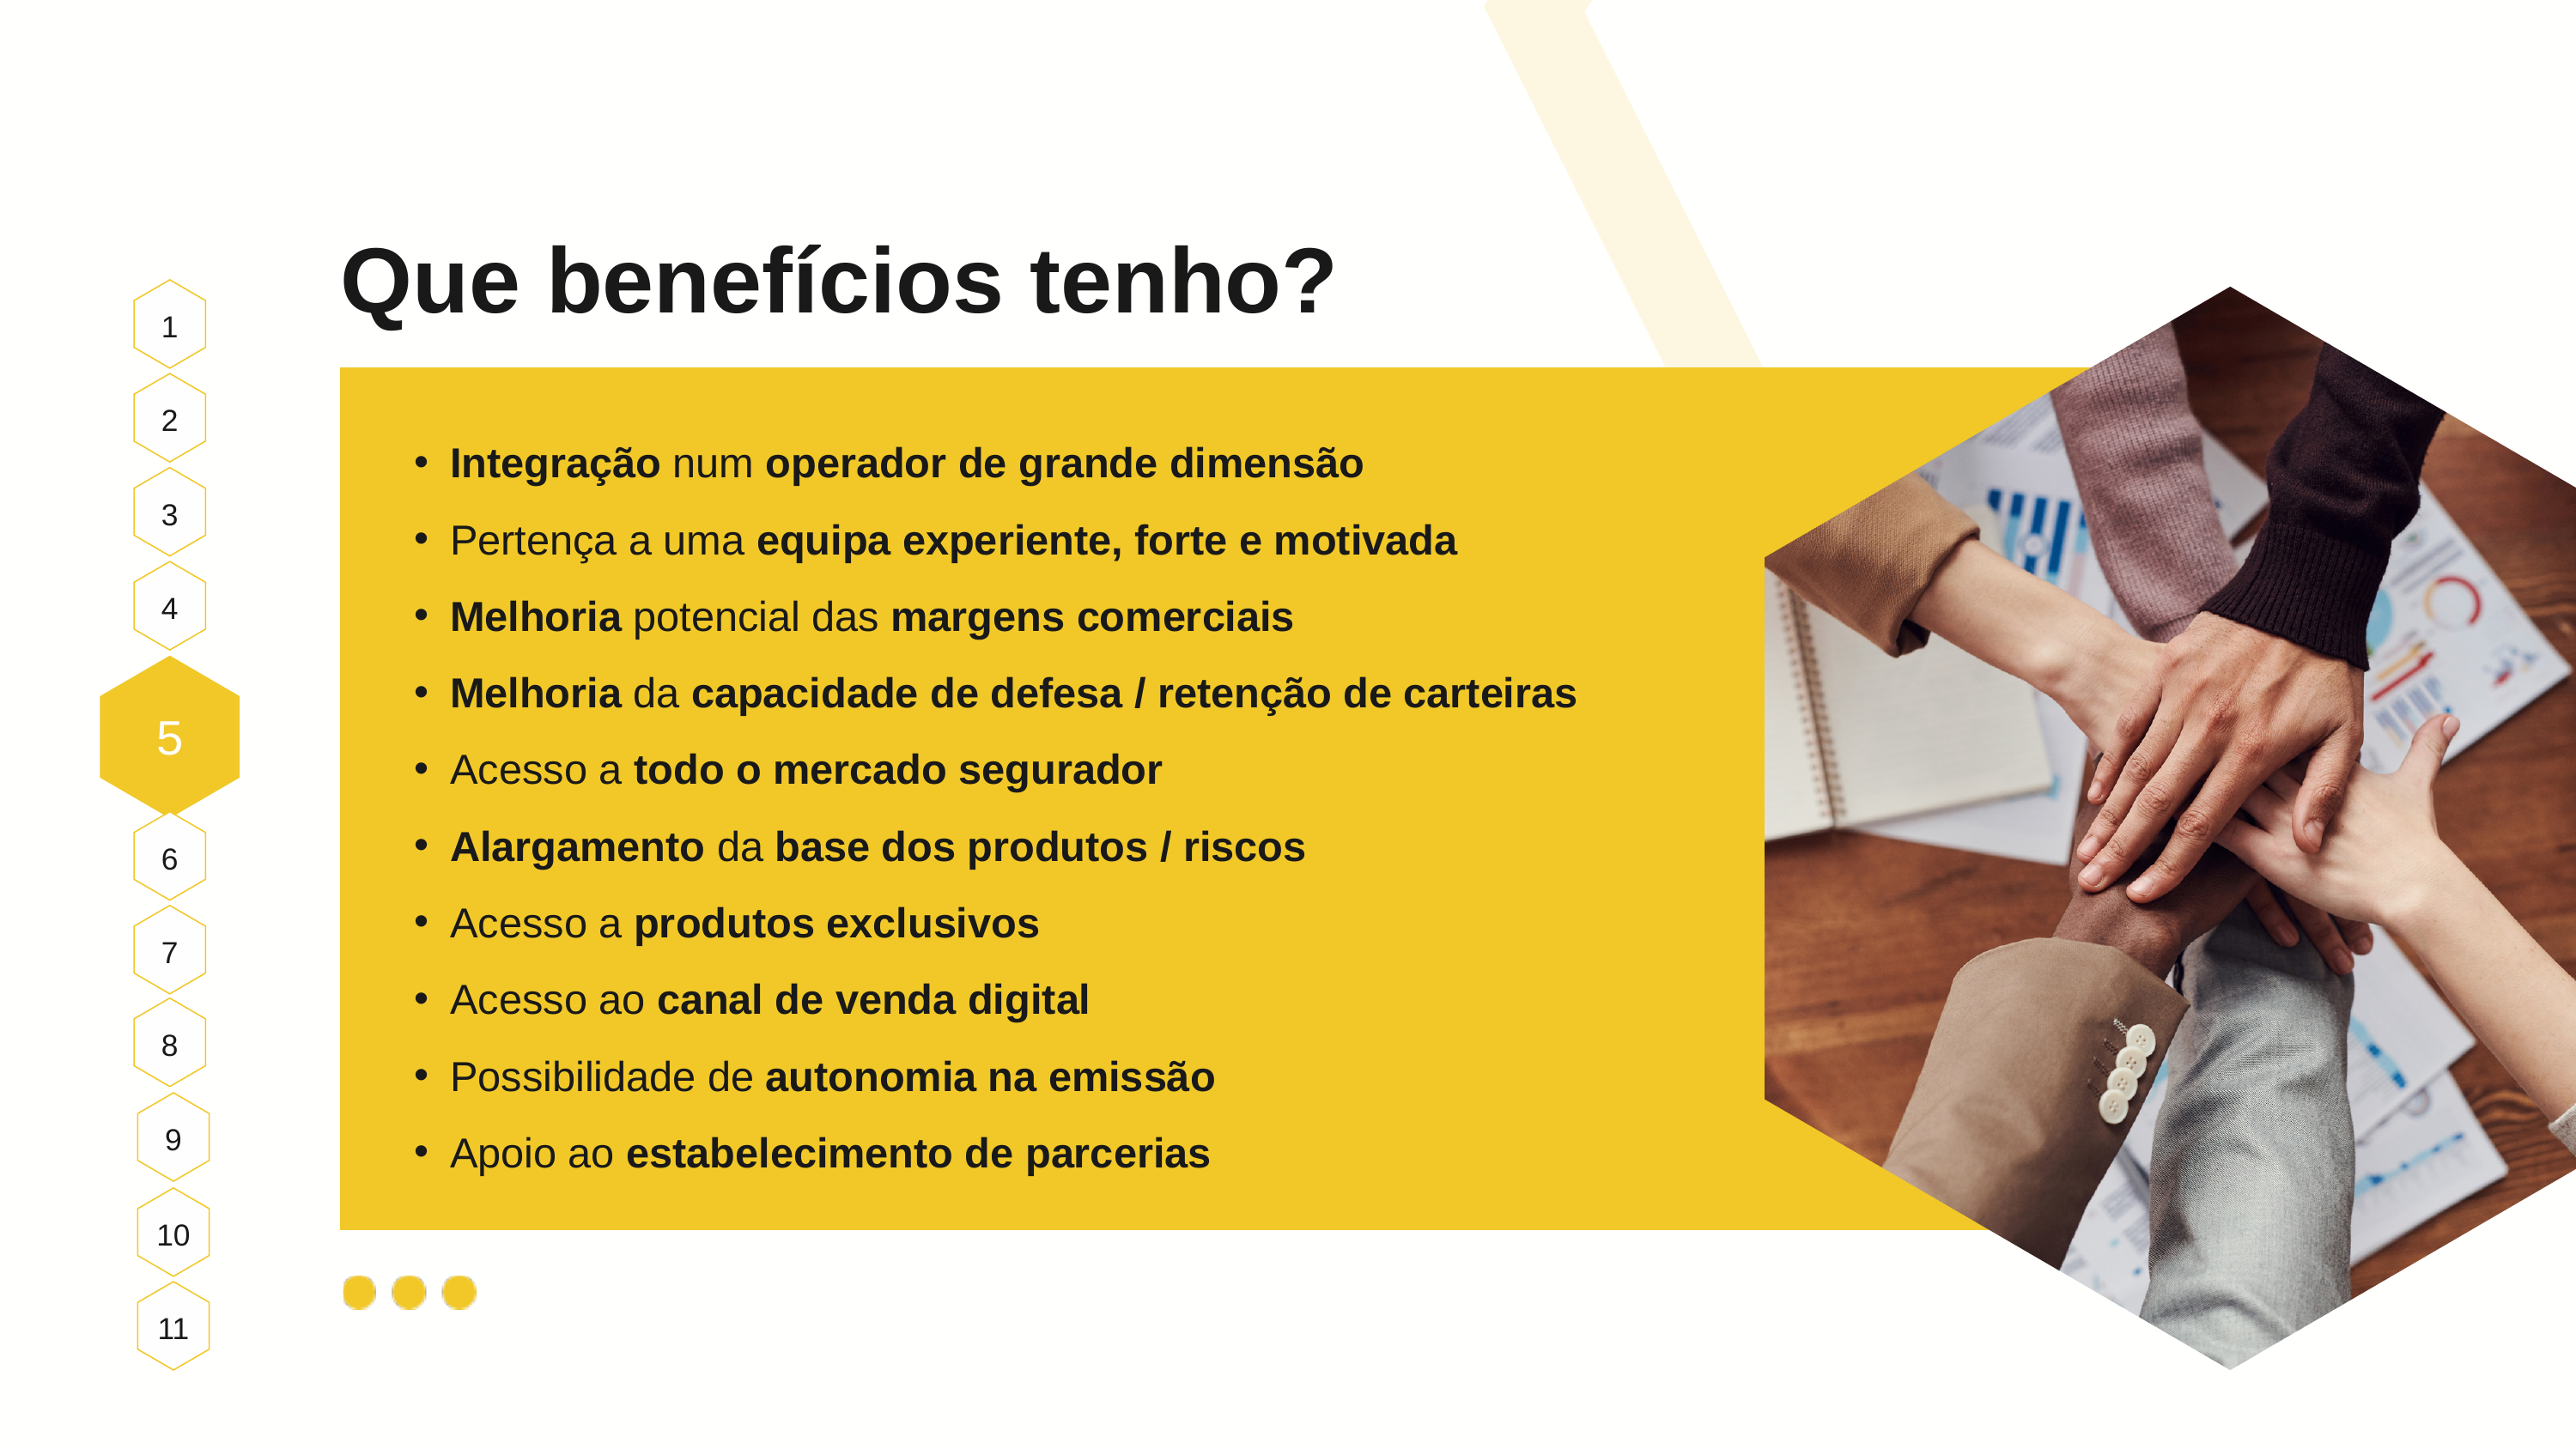

Que benefícios tenho?

1

2
Integração num operador de grande dimensão
Pertença a uma equipa experiente, forte e motivada
Melhoria potencial das margens comerciais
Melhoria da capacidade de defesa / retenção de carteiras
Acesso a todo o mercado segurador
Alargamento da base dos produtos / riscos
Acesso a produtos exclusivos
Acesso ao canal de venda digital
Possibilidade de autonomia na emissão
Apoio ao estabelecimento de parcerias

3

4

5

6

7

8

9

10

11